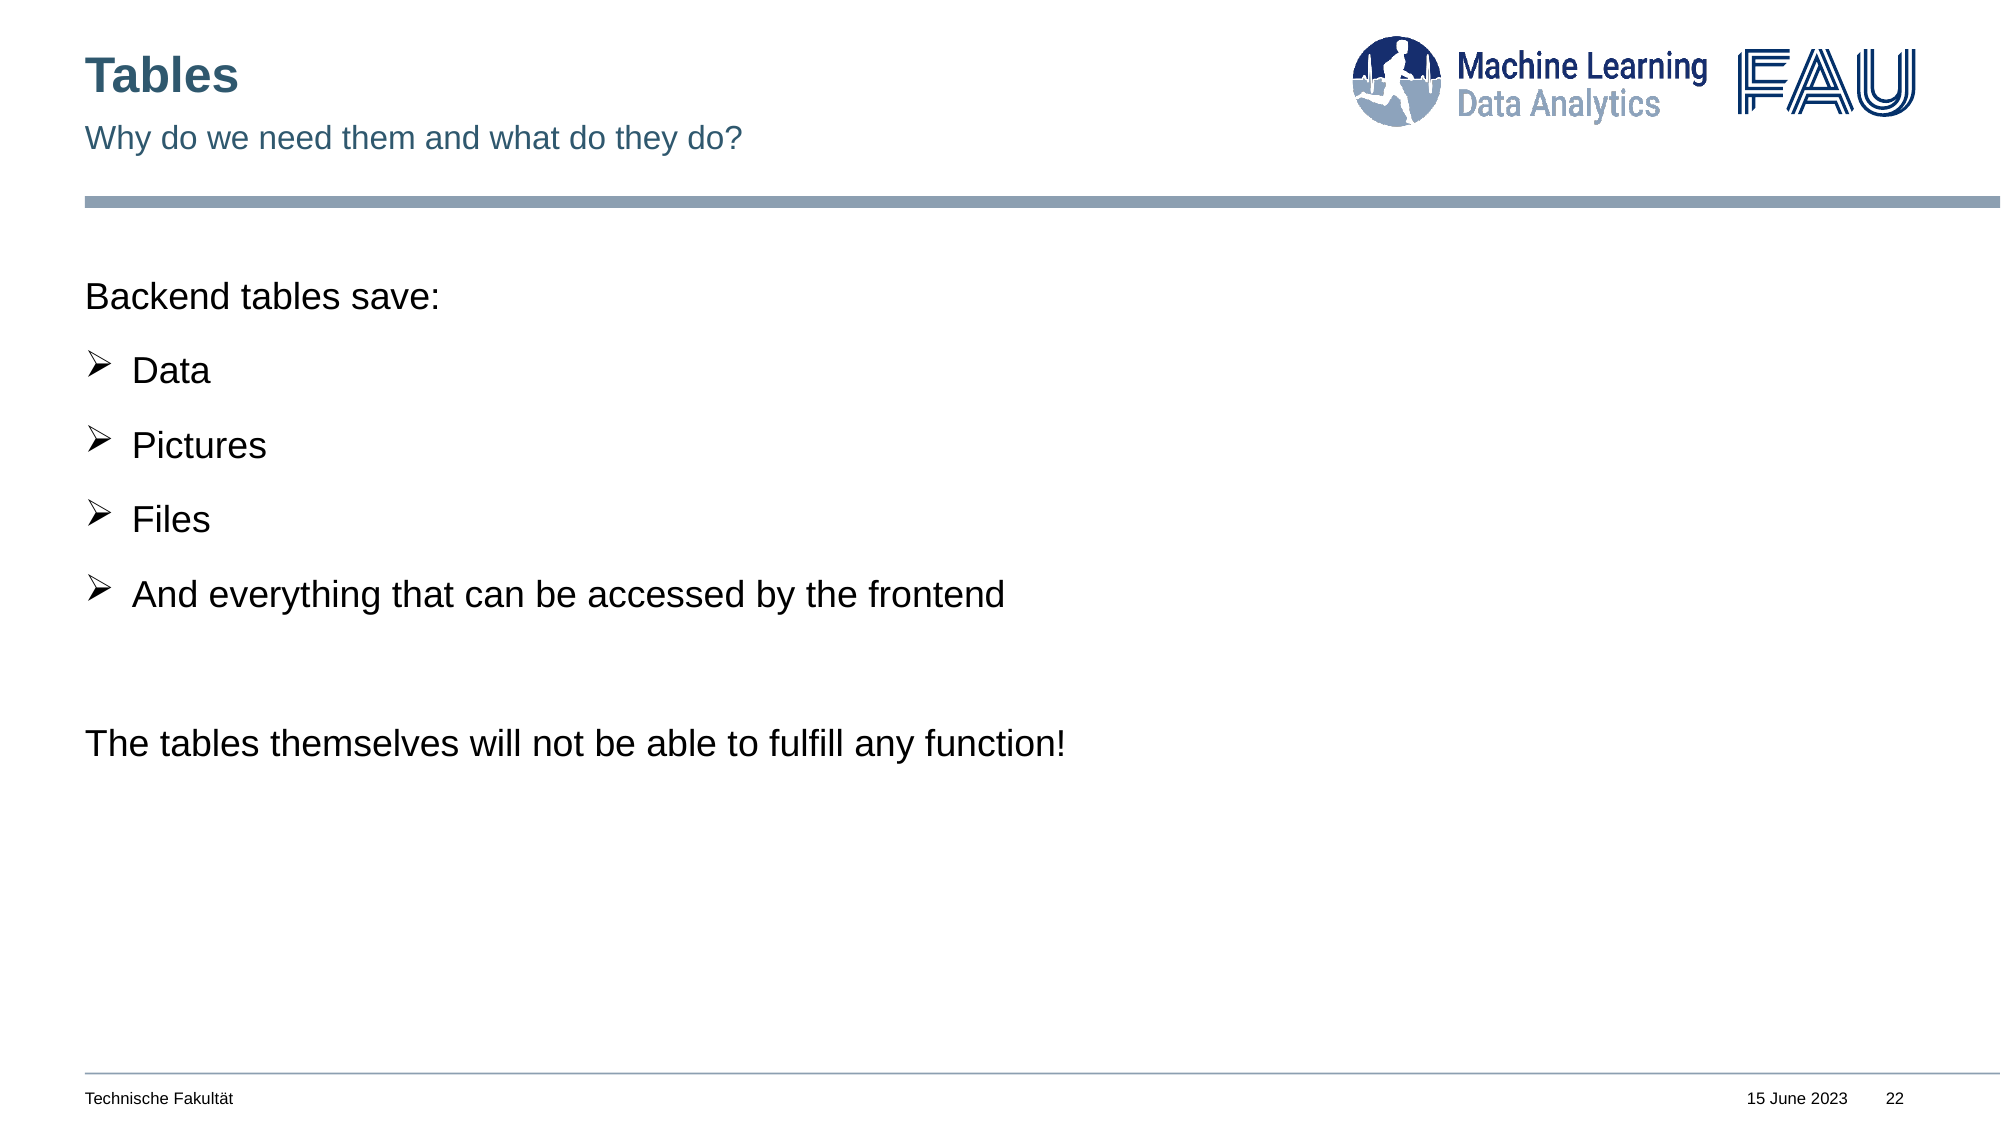

# Tables
Why do we need them and what do they do?
Backend tables save:
Data
Pictures
Files
And everything that can be accessed by the frontend

The tables themselves will not be able to fulfill any function!
Technische Fakultät
15 June 2023
22